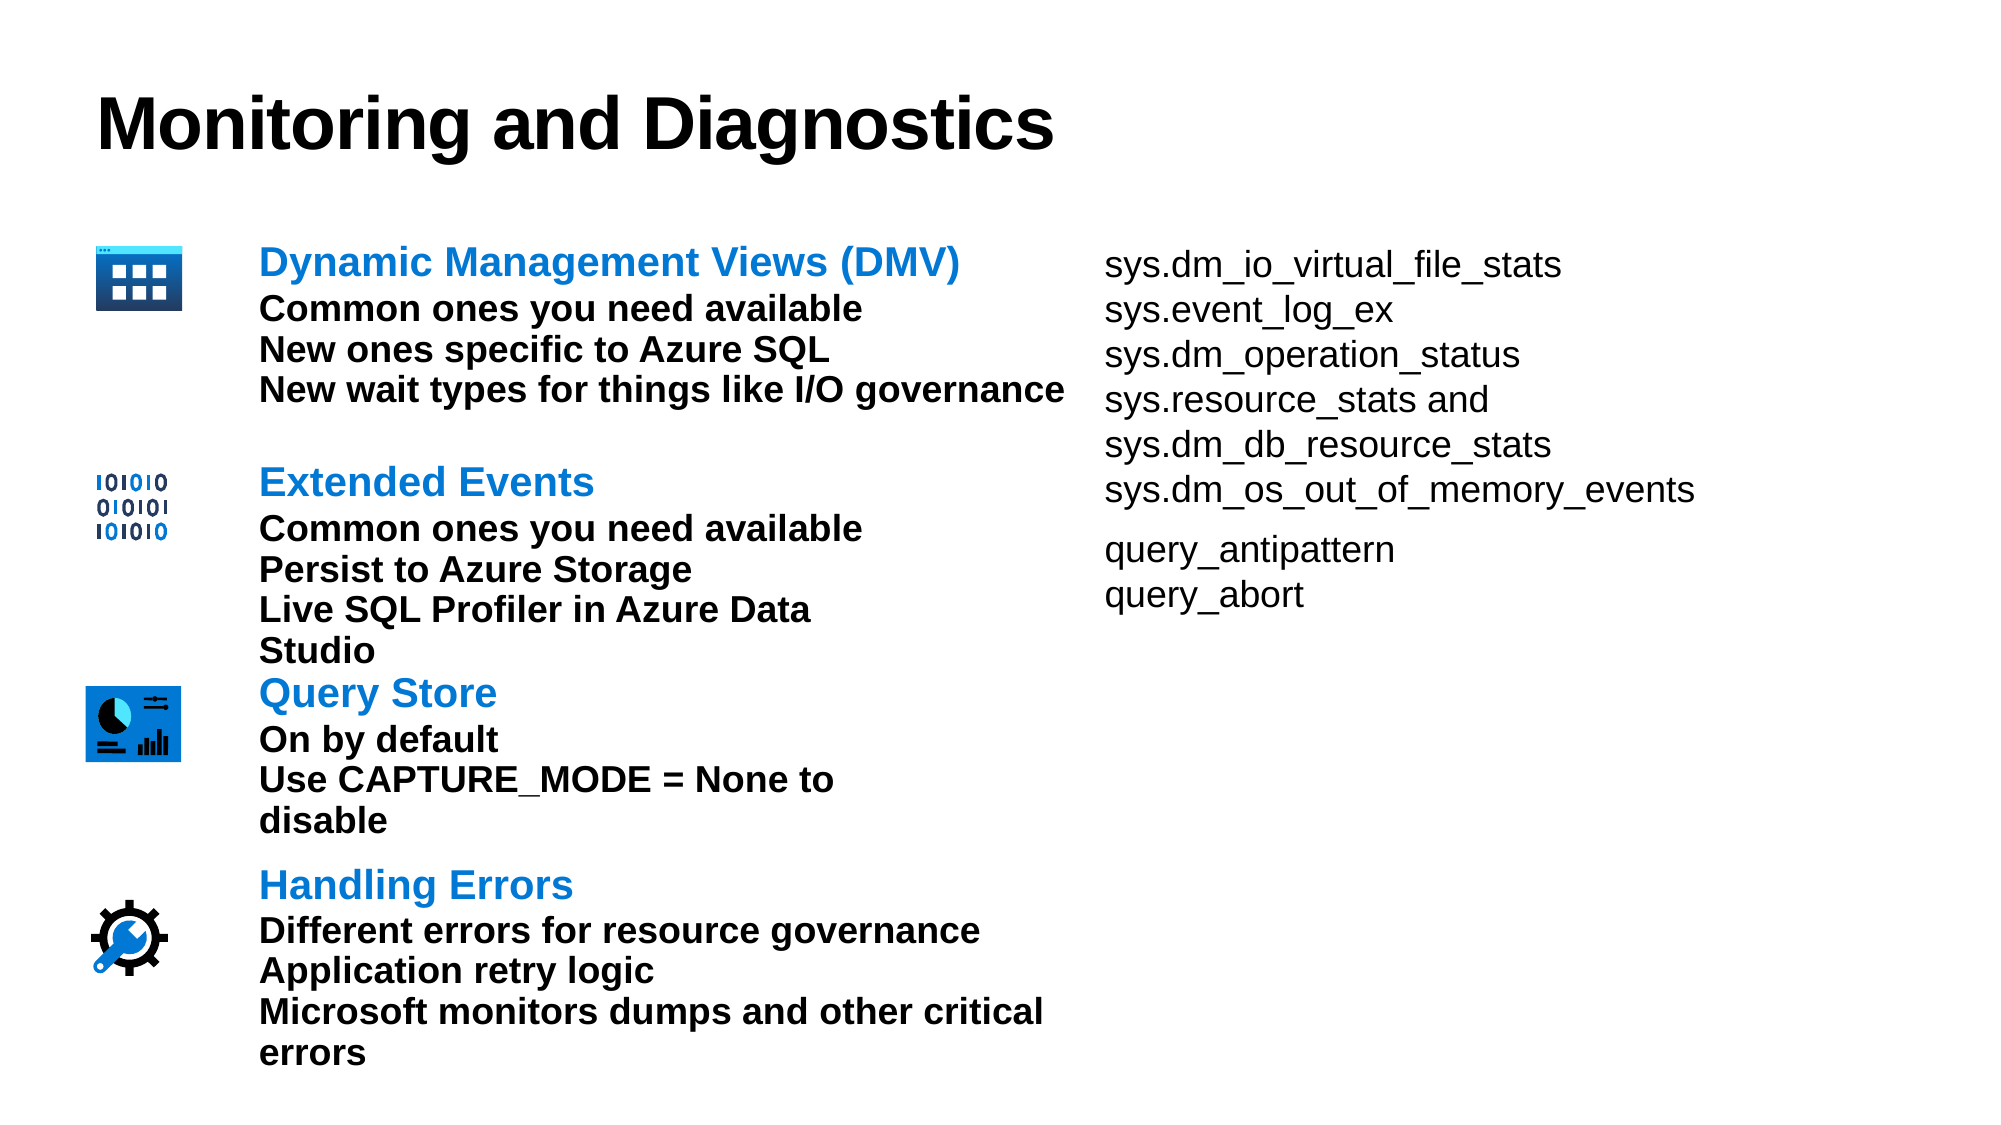

# Monitoring and Diagnostics
sys.dm_io_virtual_file_stats
sys.event_log_ex
sys.dm_operation_status
sys.resource_stats and sys.dm_db_resource_stats
sys.dm_os_out_of_memory_events
Dynamic Management Views (DMV)

Common ones you need available
New ones specific to Azure SQL
New wait types for things like I/O governance
Extended Events

Common ones you need available
Persist to Azure Storage
Live SQL Profiler in Azure Data Studio
query_antipattern
query_abort
Query Store

On by default
Use CAPTURE_MODE = None to disable
Handling Errors

Different errors for resource governance
Application retry logic
Microsoft monitors dumps and other critical errors